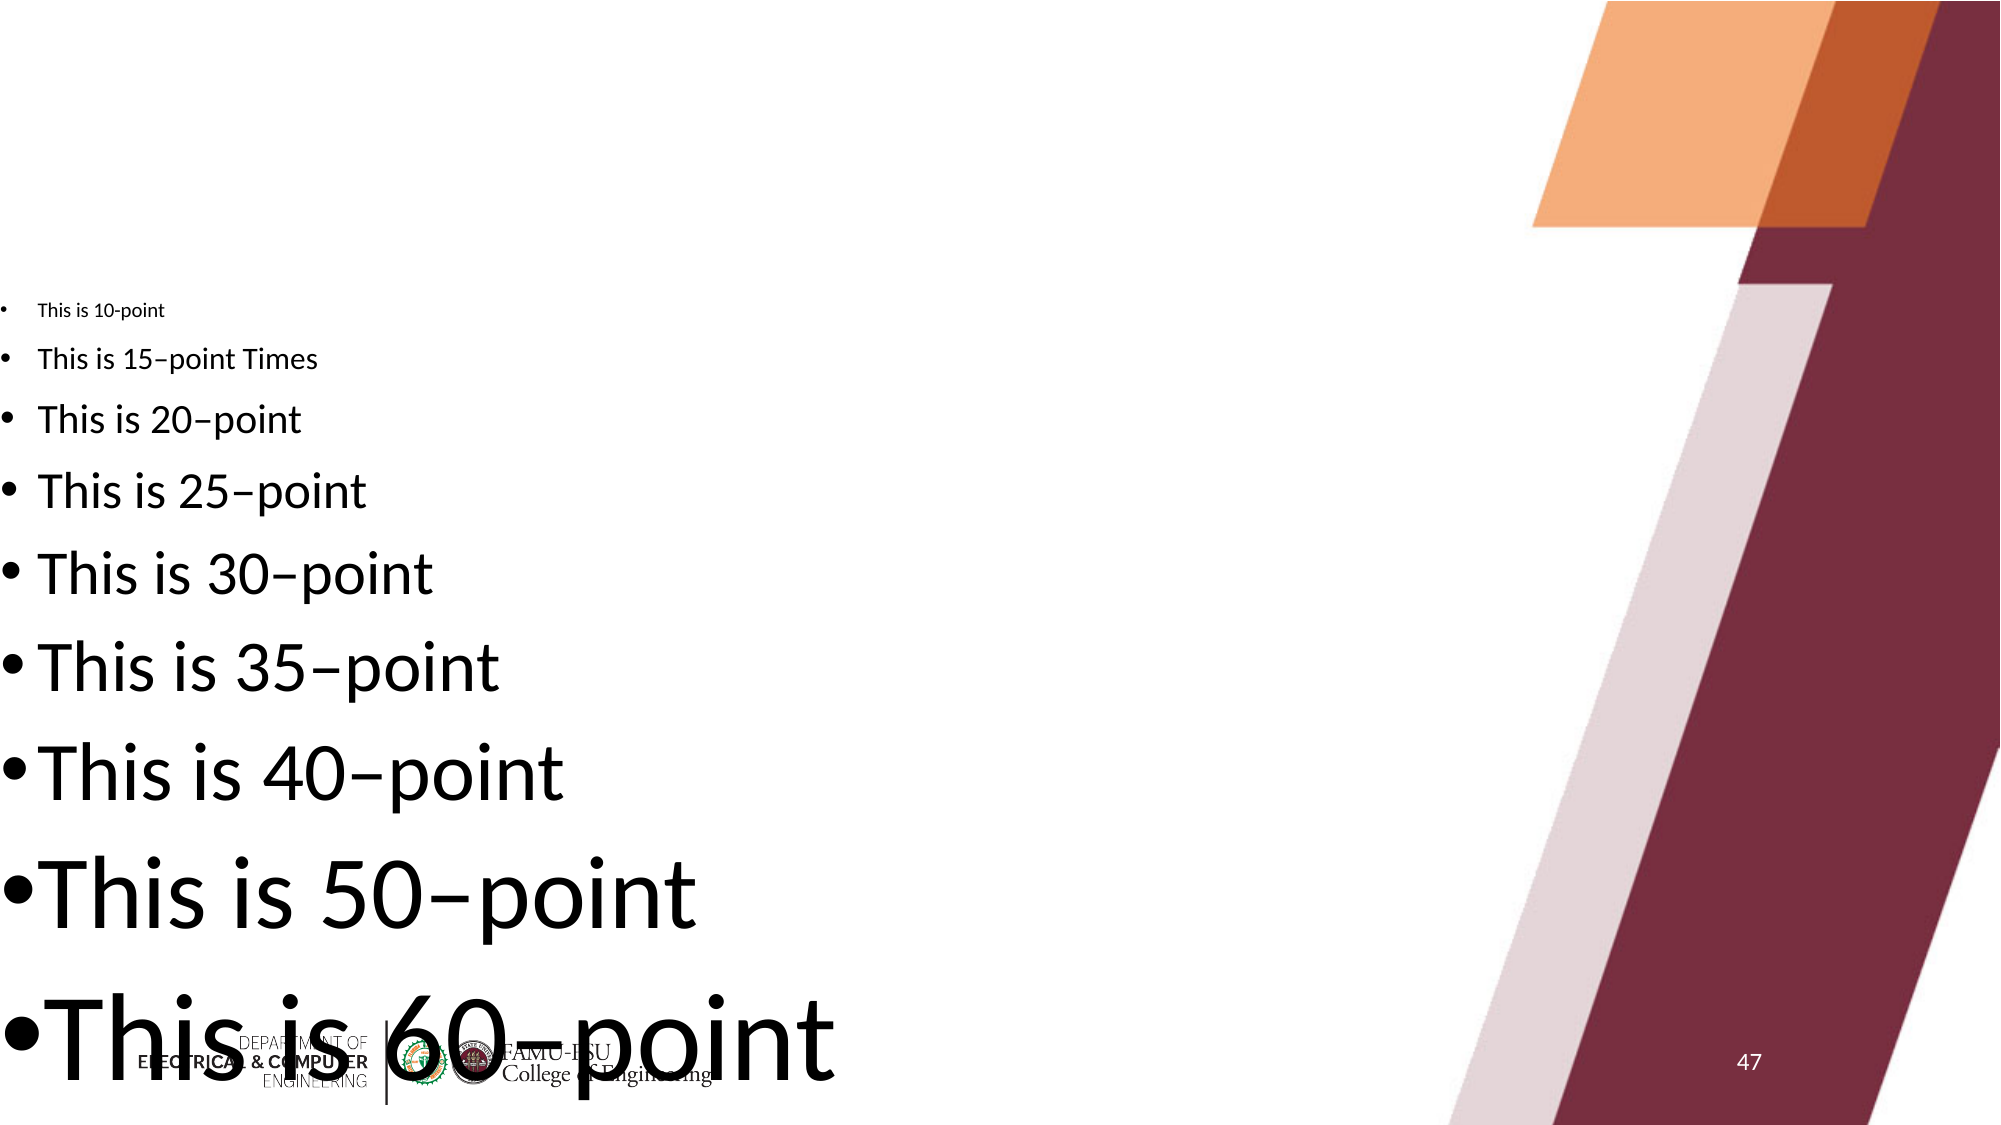

#
This is 10-point
This is 15–point Times
This is 20–point
This is 25–point
This is 30–point
This is 35–point
This is 40–point
This is 50–point
This is 60–point
This is 72–point
47